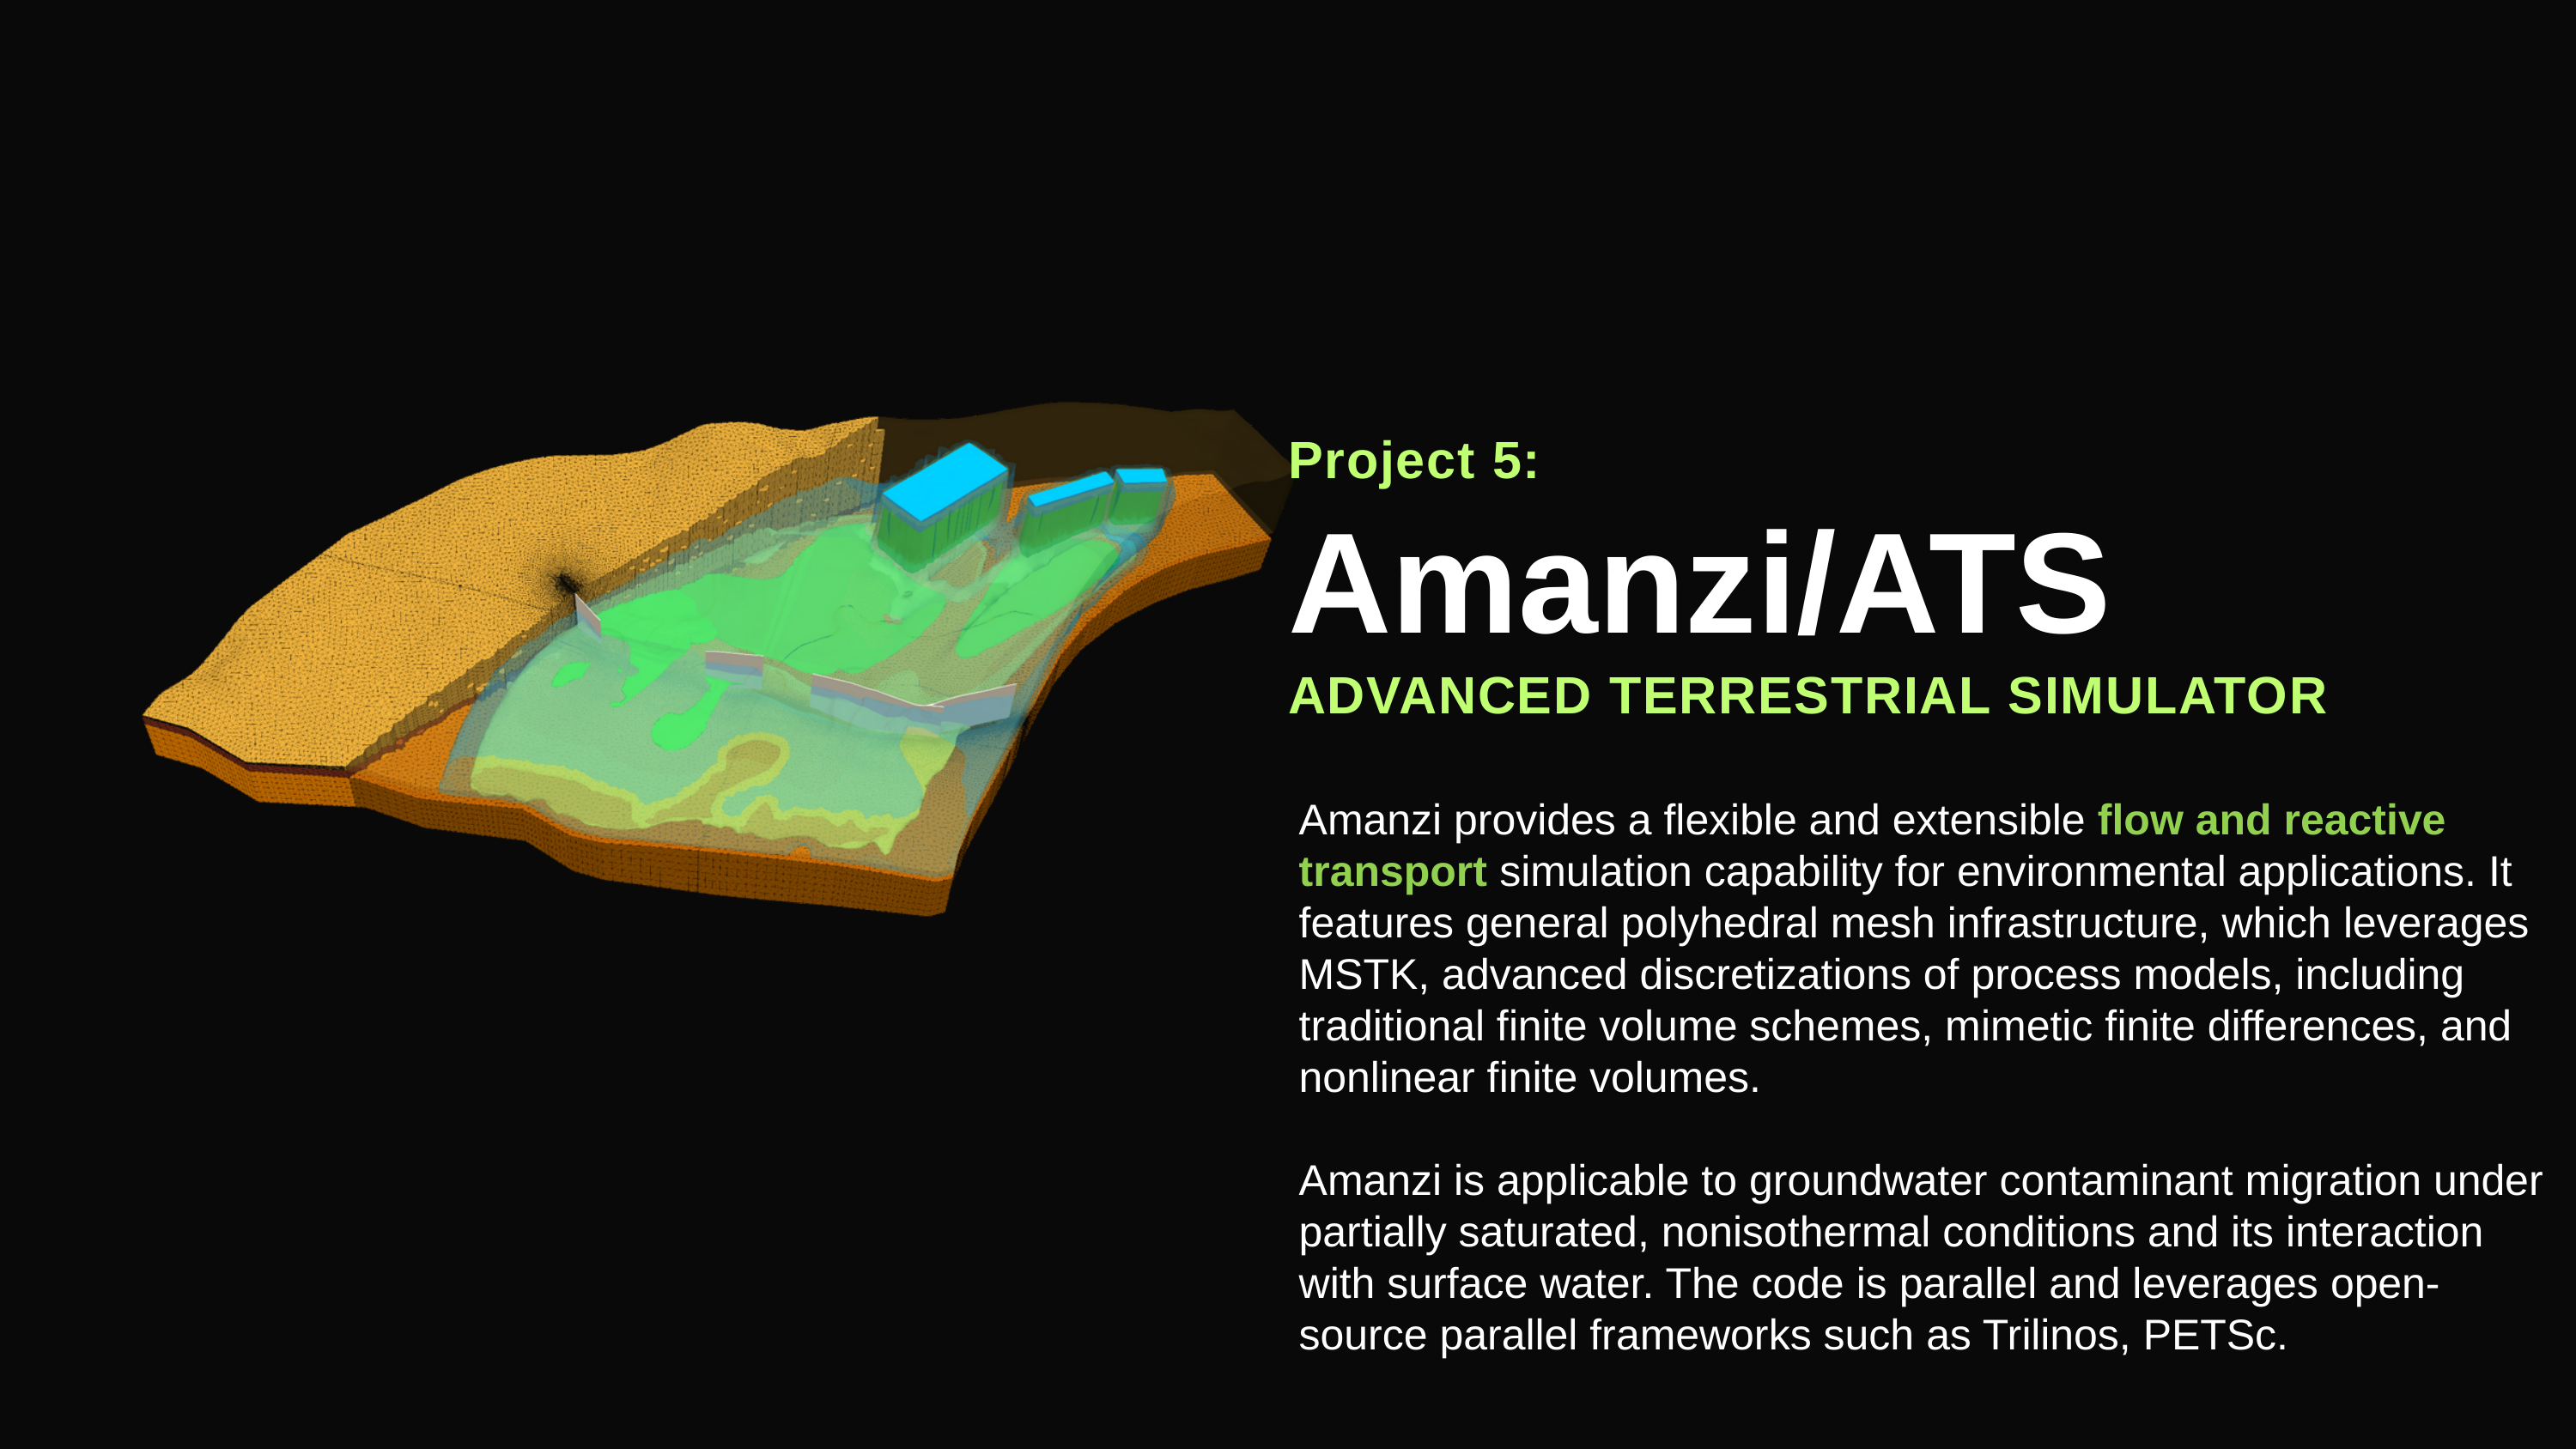

Project 5:
Amanzi/ATS
ADVANCED TERRESTRIAL SIMULATOR
Amanzi provides a flexible and extensible flow and reactive transport simulation capability for environmental applications. It features general polyhedral mesh infrastructure, which leverages MSTK, advanced discretizations of process models, including traditional finite volume schemes, mimetic finite differences, and nonlinear finite volumes.

Amanzi is applicable to groundwater contaminant migration under partially saturated, nonisothermal conditions and its interaction with surface water. The code is parallel and leverages open-source parallel frameworks such as Trilinos, PETSc.